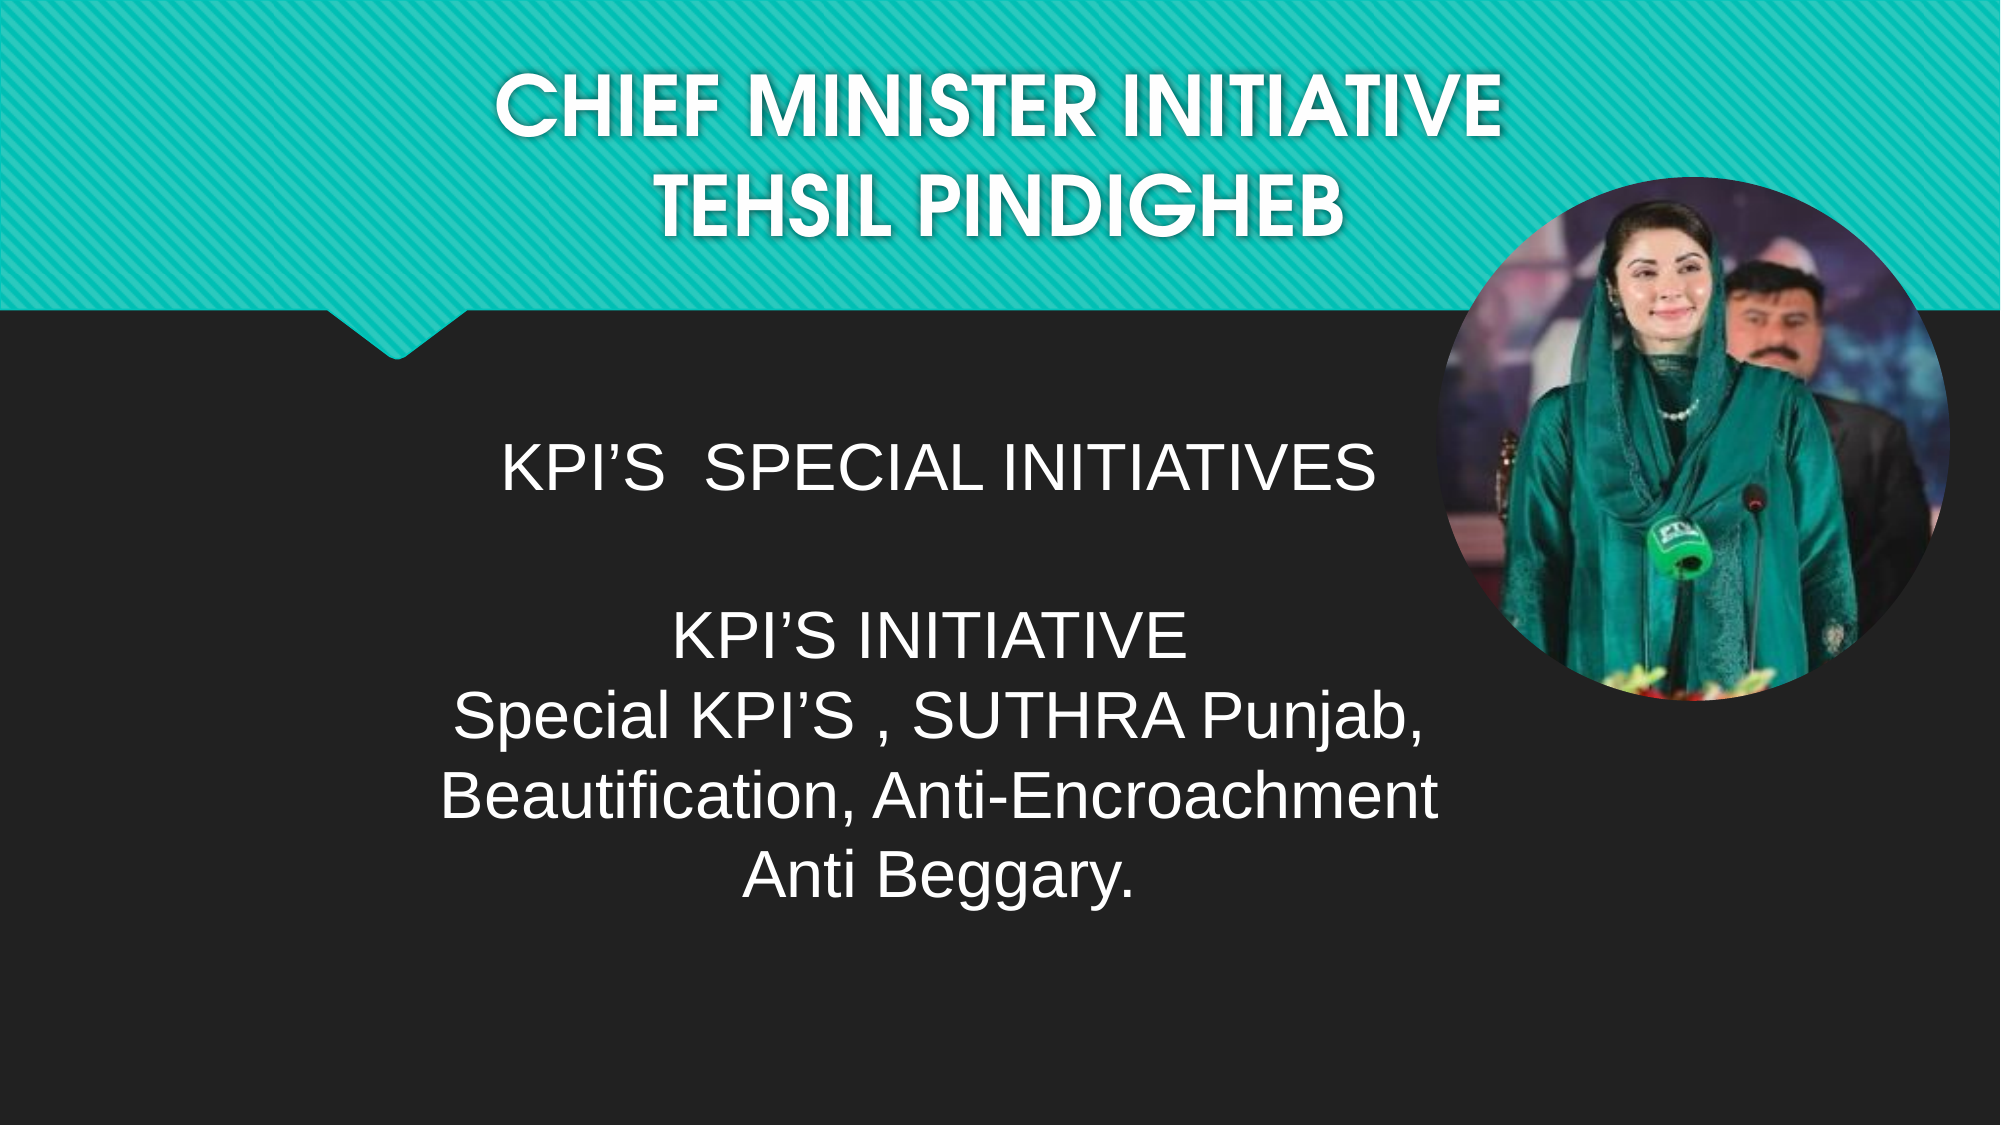

# CHIEF MINISTER INITIATIVE TEHSIL PINDIGHEB

KPI’S  SPECIAL INITIATIVES

KPI’S INITIATIVE
Special KPI’S , SUTHRA Punjab, Beautification, Anti-Encroachment
Anti Beggary.